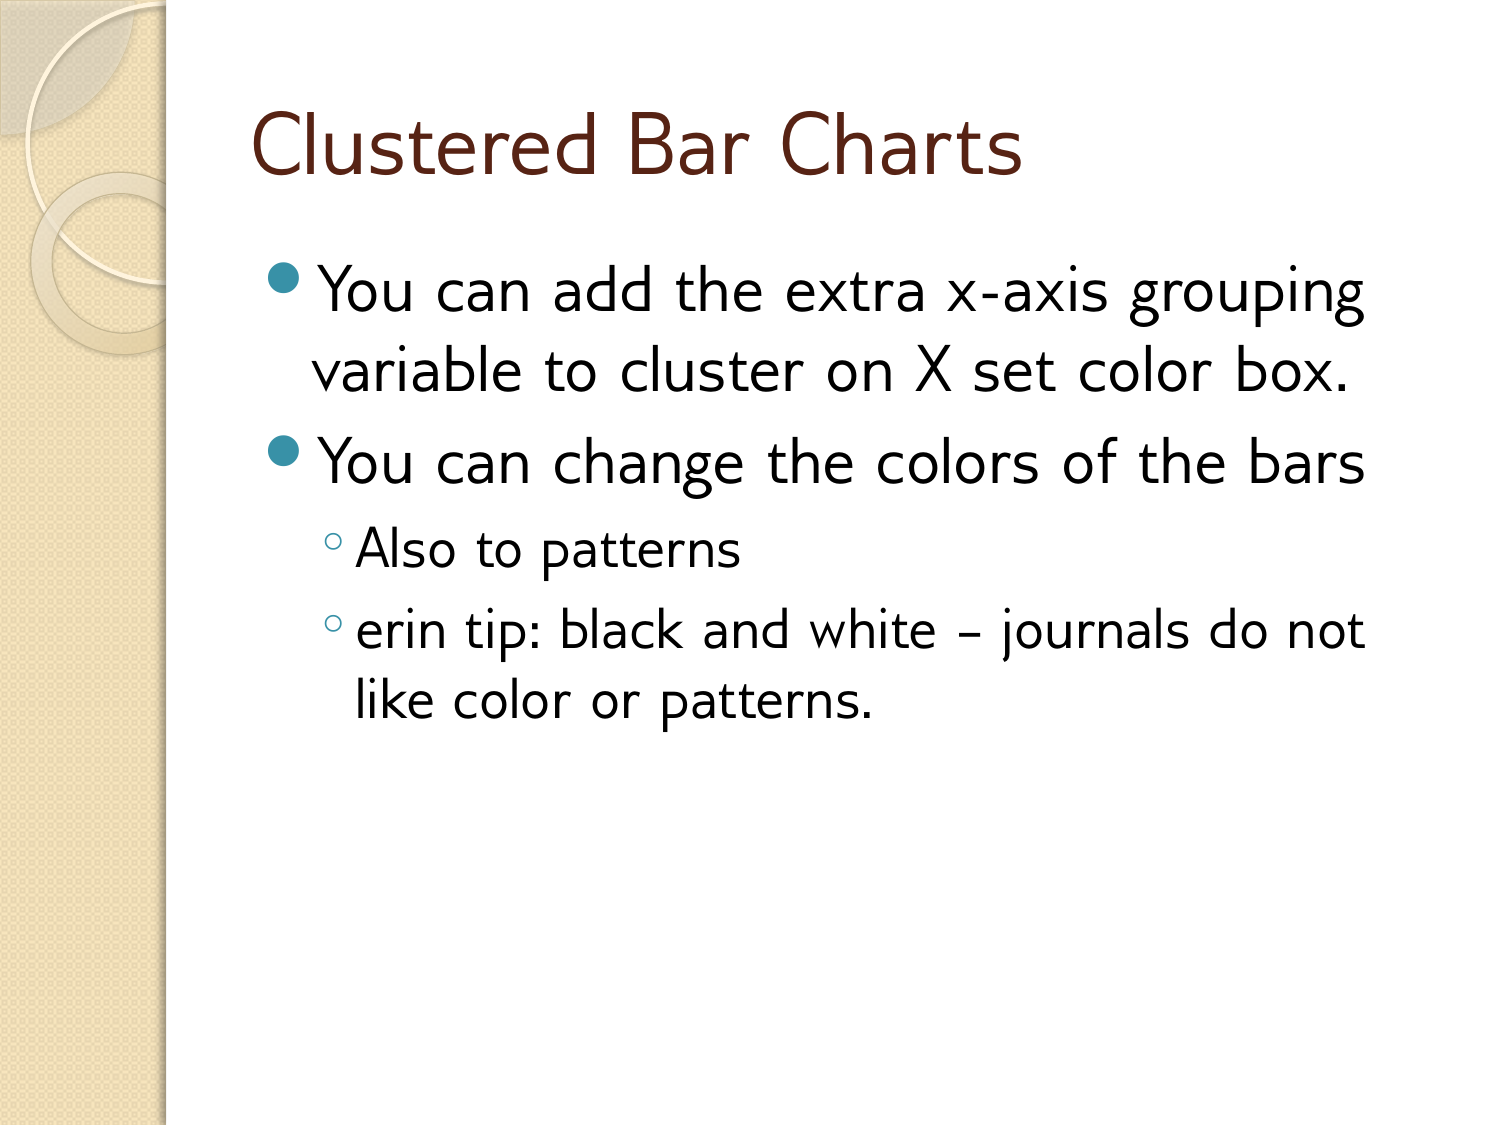

# Clustered Bar Charts
You can add the extra x-axis grouping variable to cluster on X set color box.
You can change the colors of the bars
Also to patterns
erin tip: black and white – journals do not like color or patterns.